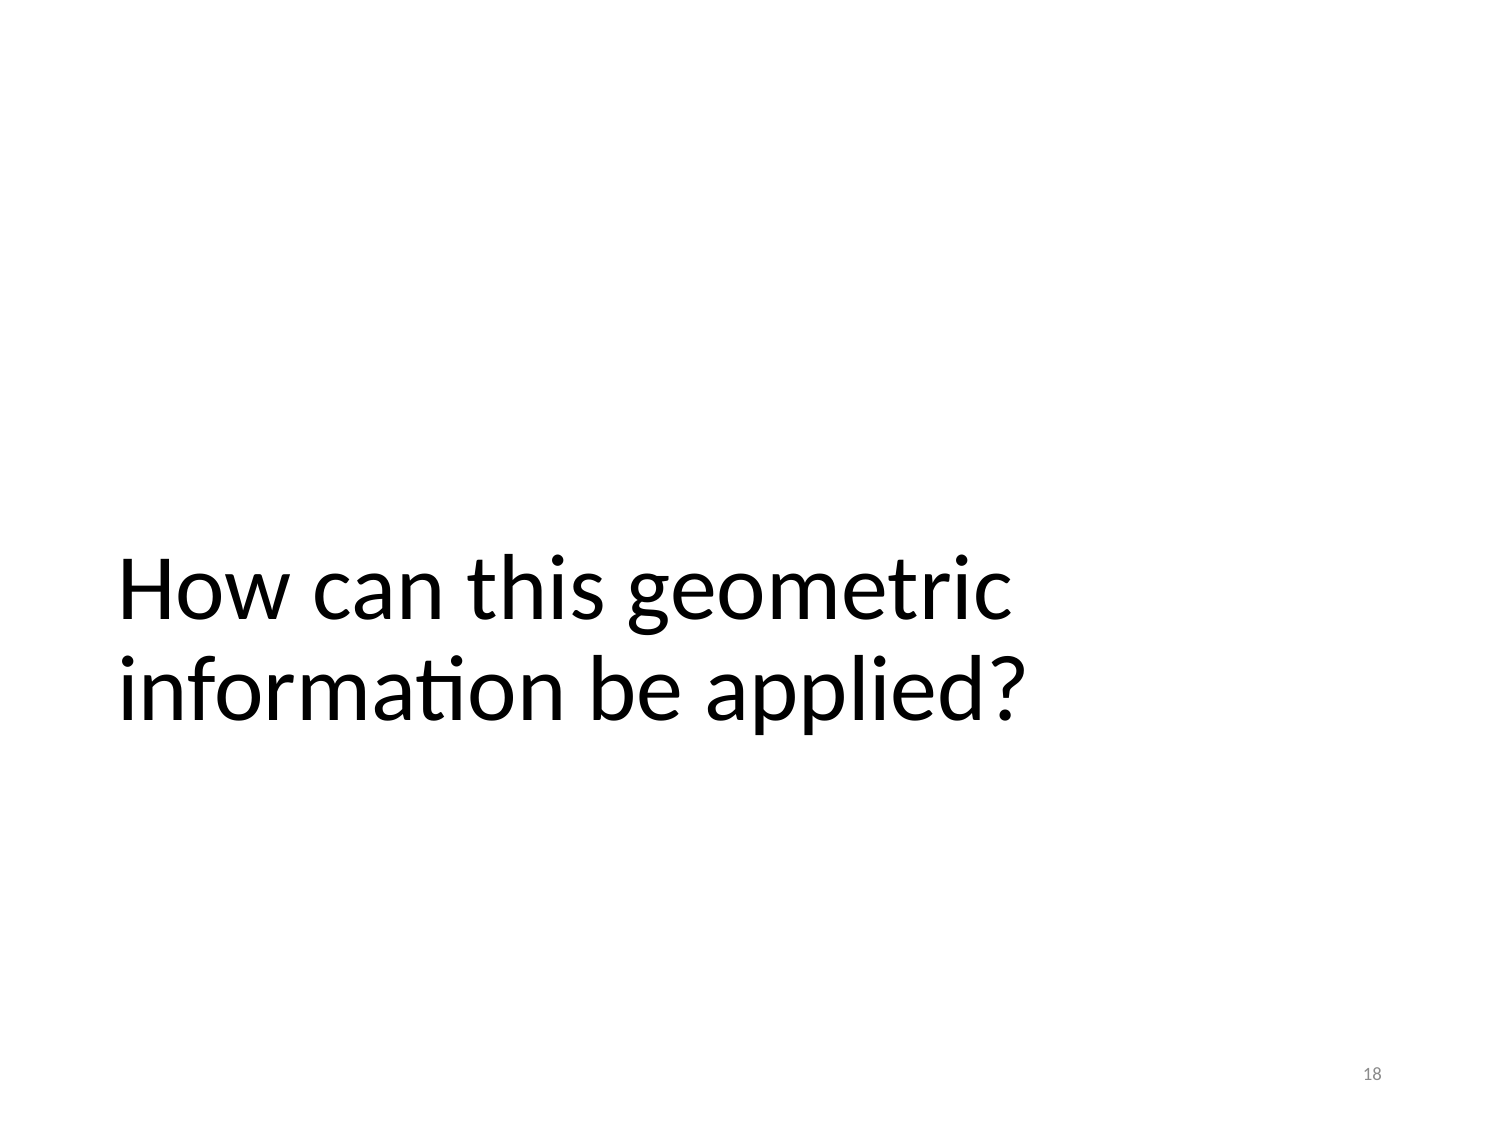

# How can this geometric information be applied?

18